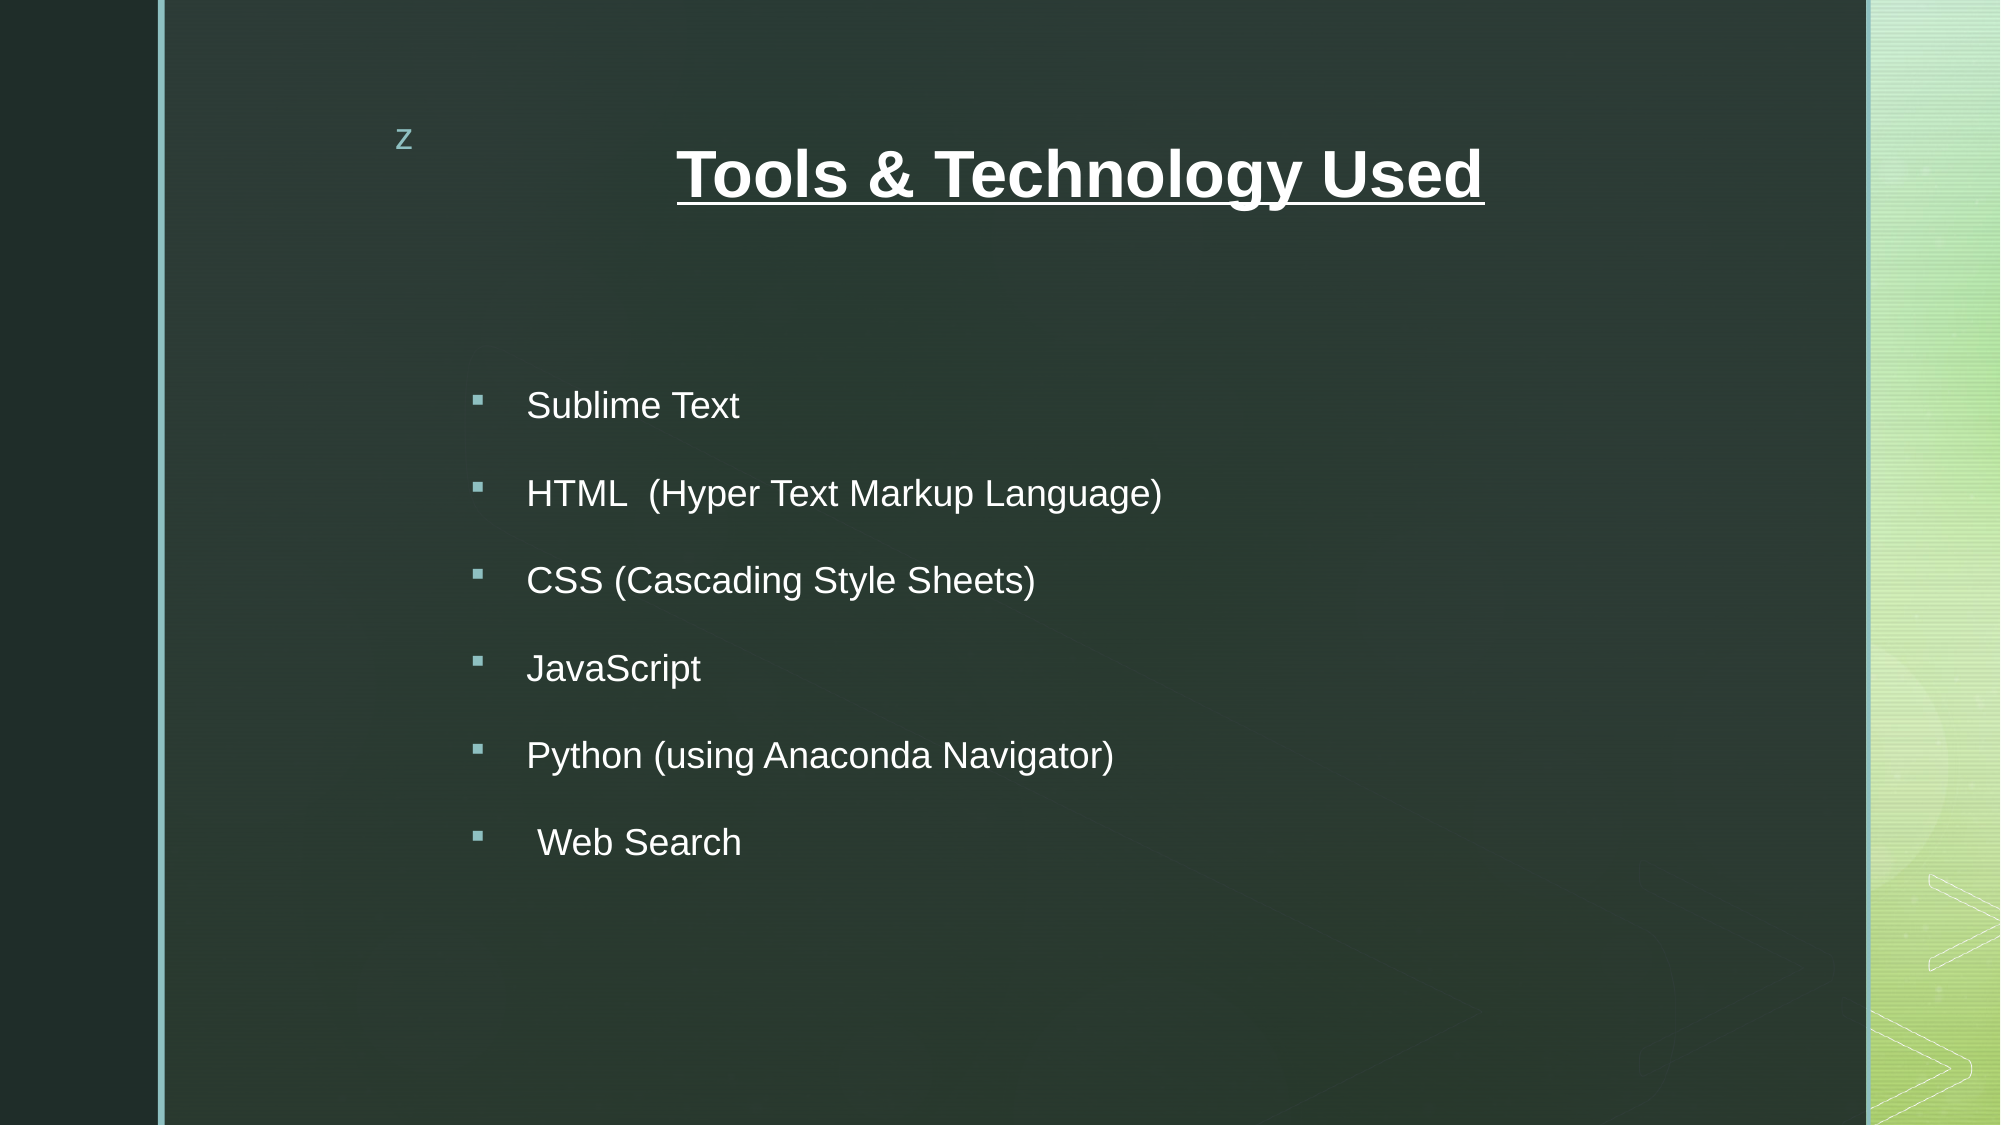

# Tools & Technology Used
Sublime Text
HTML  (Hyper Text Markup Language)
CSS (Cascading Style Sheets)
JavaScript
Python (using Anaconda Navigator)
 Web Search